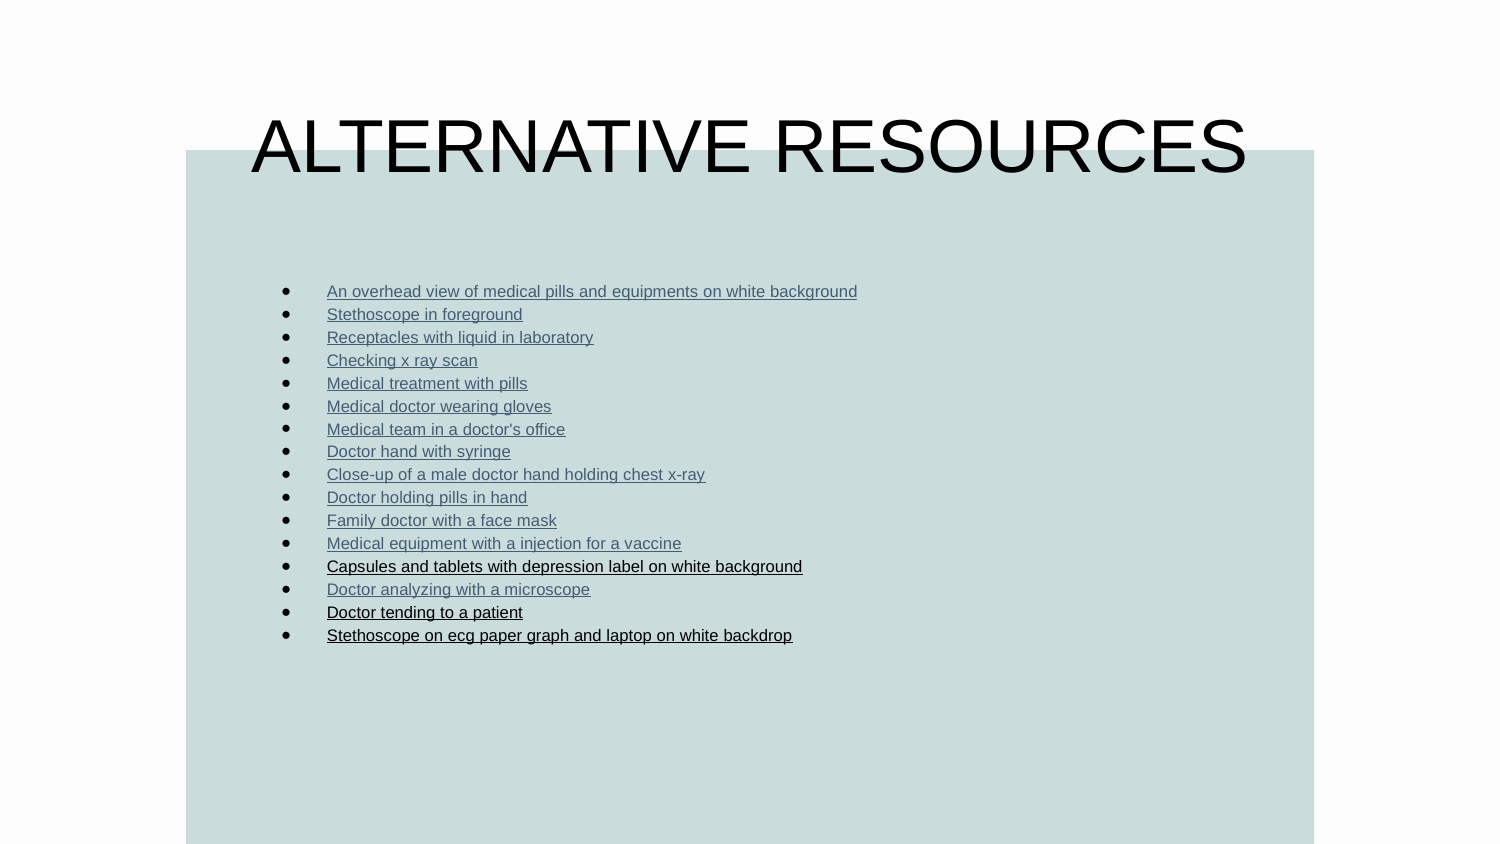

# ALTERNATIVE RESOURCES
An overhead view of medical pills and equipments on white background
Stethoscope in foreground
Receptacles with liquid in laboratory
Checking x ray scan
Medical treatment with pills
Medical doctor wearing gloves
Medical team in a doctor's office
Doctor hand with syringe
Close-up of a male doctor hand holding chest x-ray
Doctor holding pills in hand
Family doctor with a face mask
Medical equipment with a injection for a vaccine
Capsules and tablets with depression label on white background
Doctor analyzing with a microscope
Doctor tending to a patient
Stethoscope on ecg paper graph and laptop on white backdrop